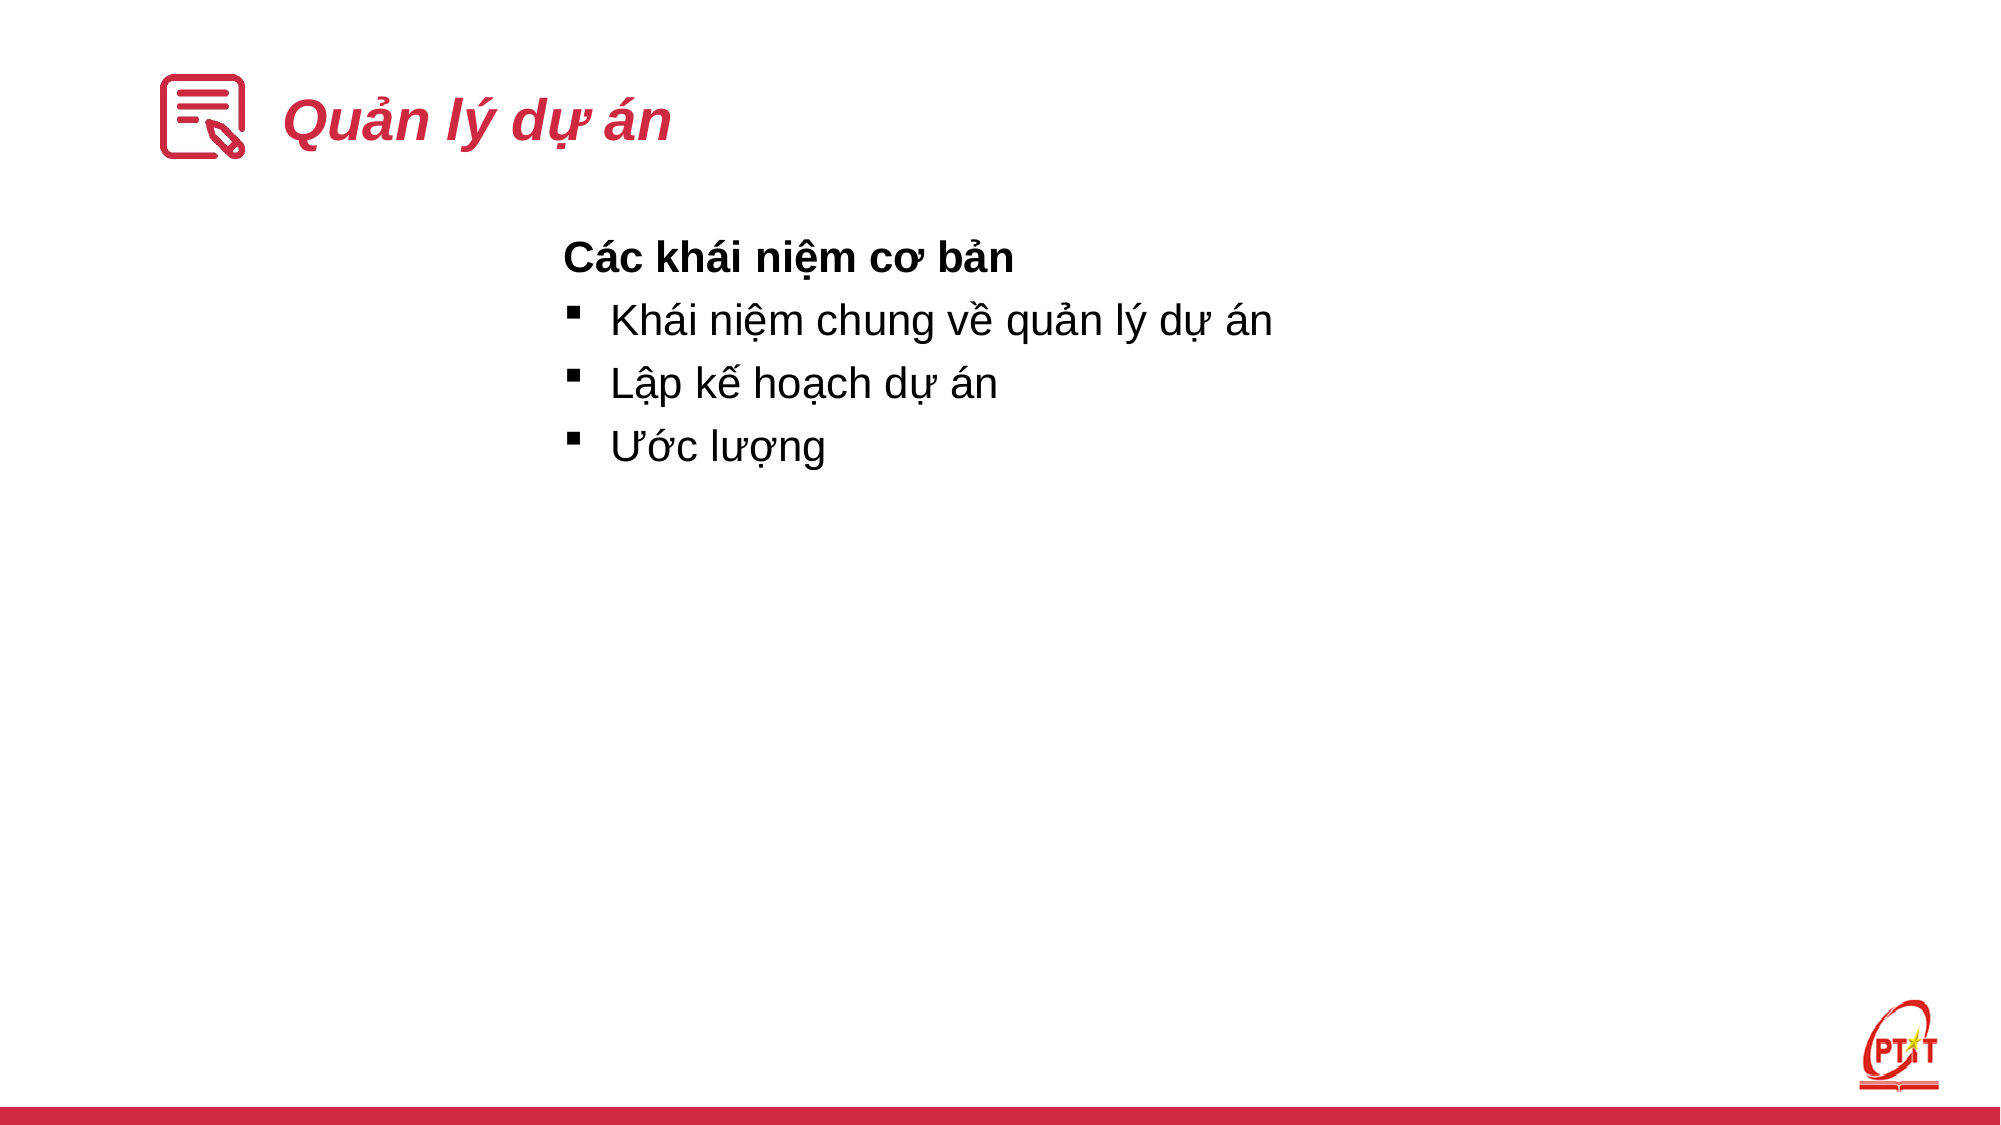

# Quản lý dự án
Các khái niệm cơ bản
Khái niệm chung về quản lý dự án
Lập kế hoạch dự án
Ước lượng